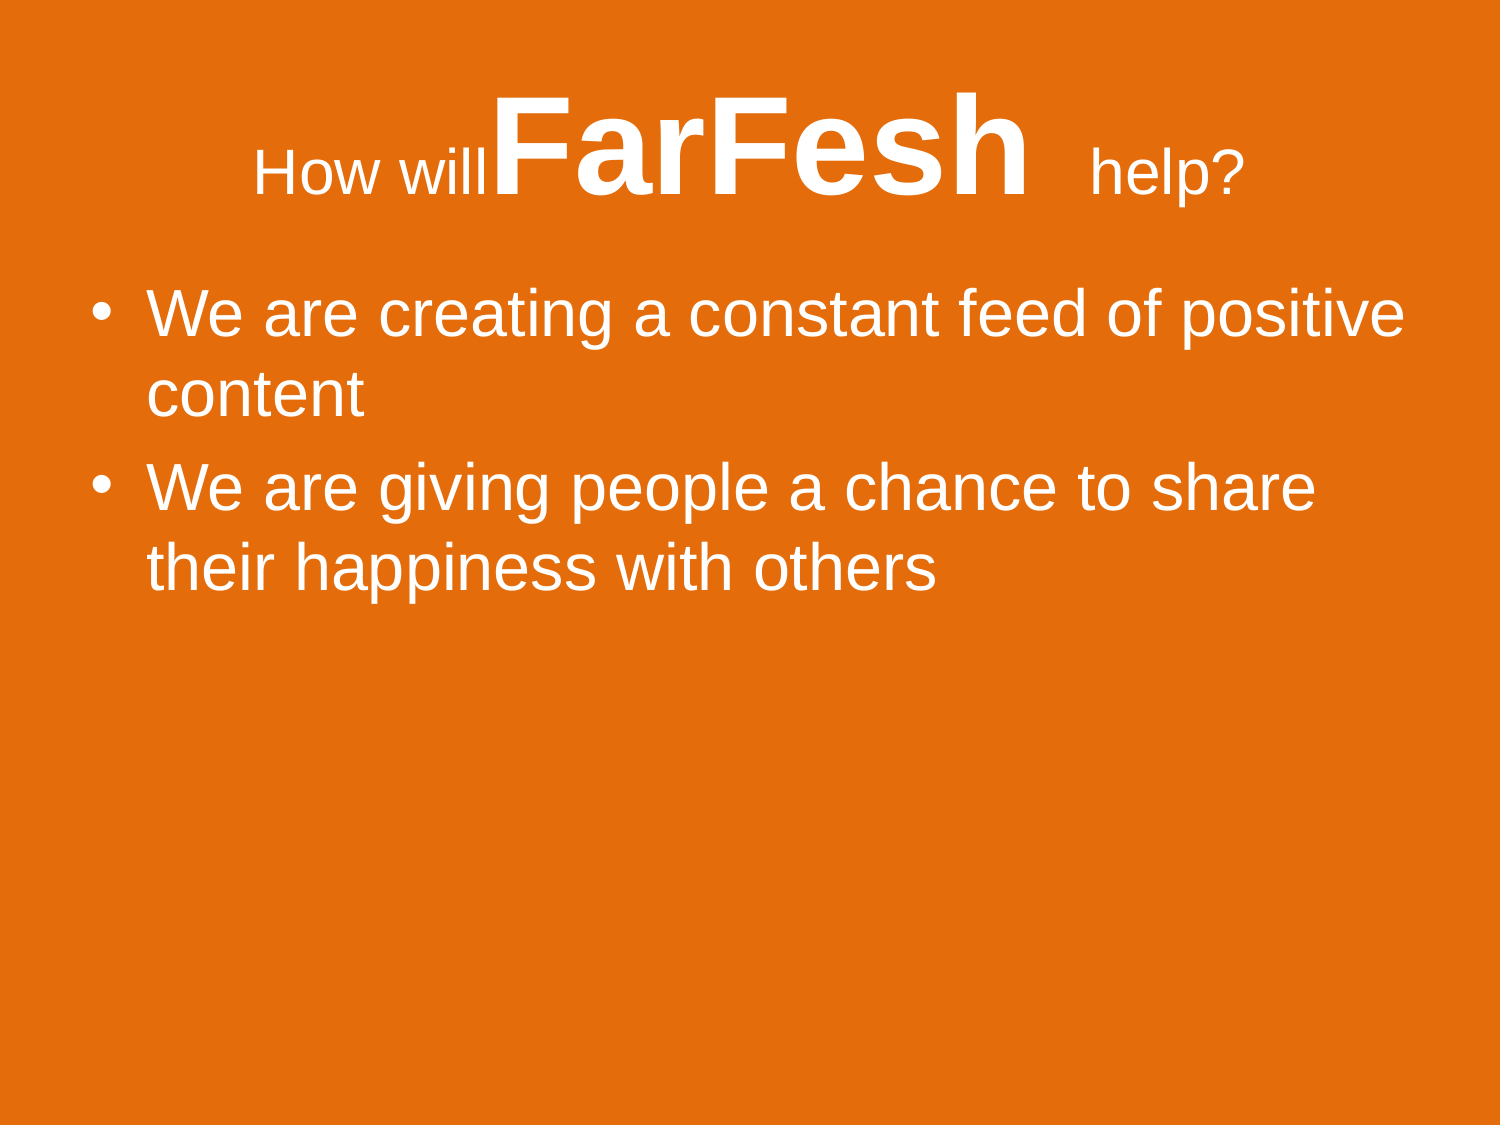

# How willFarFesh  help?
We are creating a constant feed of positive content
We are giving people a chance to share their happiness with others